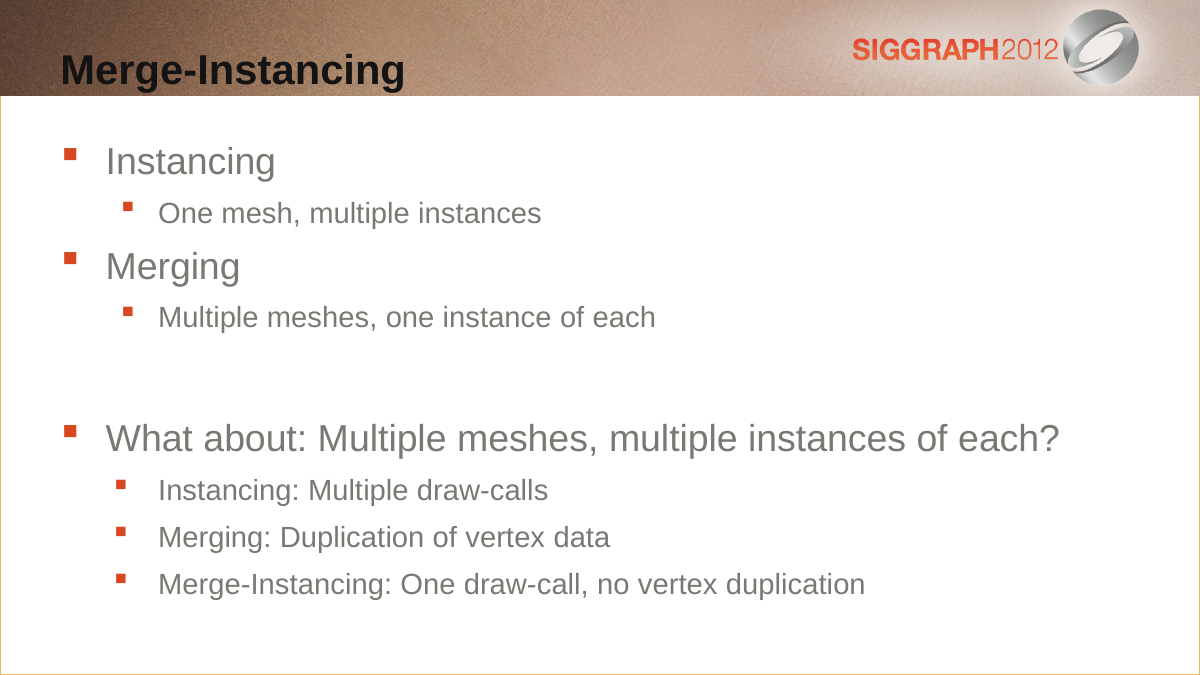

Merge-Instancing
Instancing
One mesh, multiple instances
Merging
Multiple meshes, one instance of each

What about: Multiple meshes, multiple instances of each?
Instancing: Multiple draw-calls
Merging: Duplication of vertex data
Merge-Instancing: One draw-call, no vertex duplication